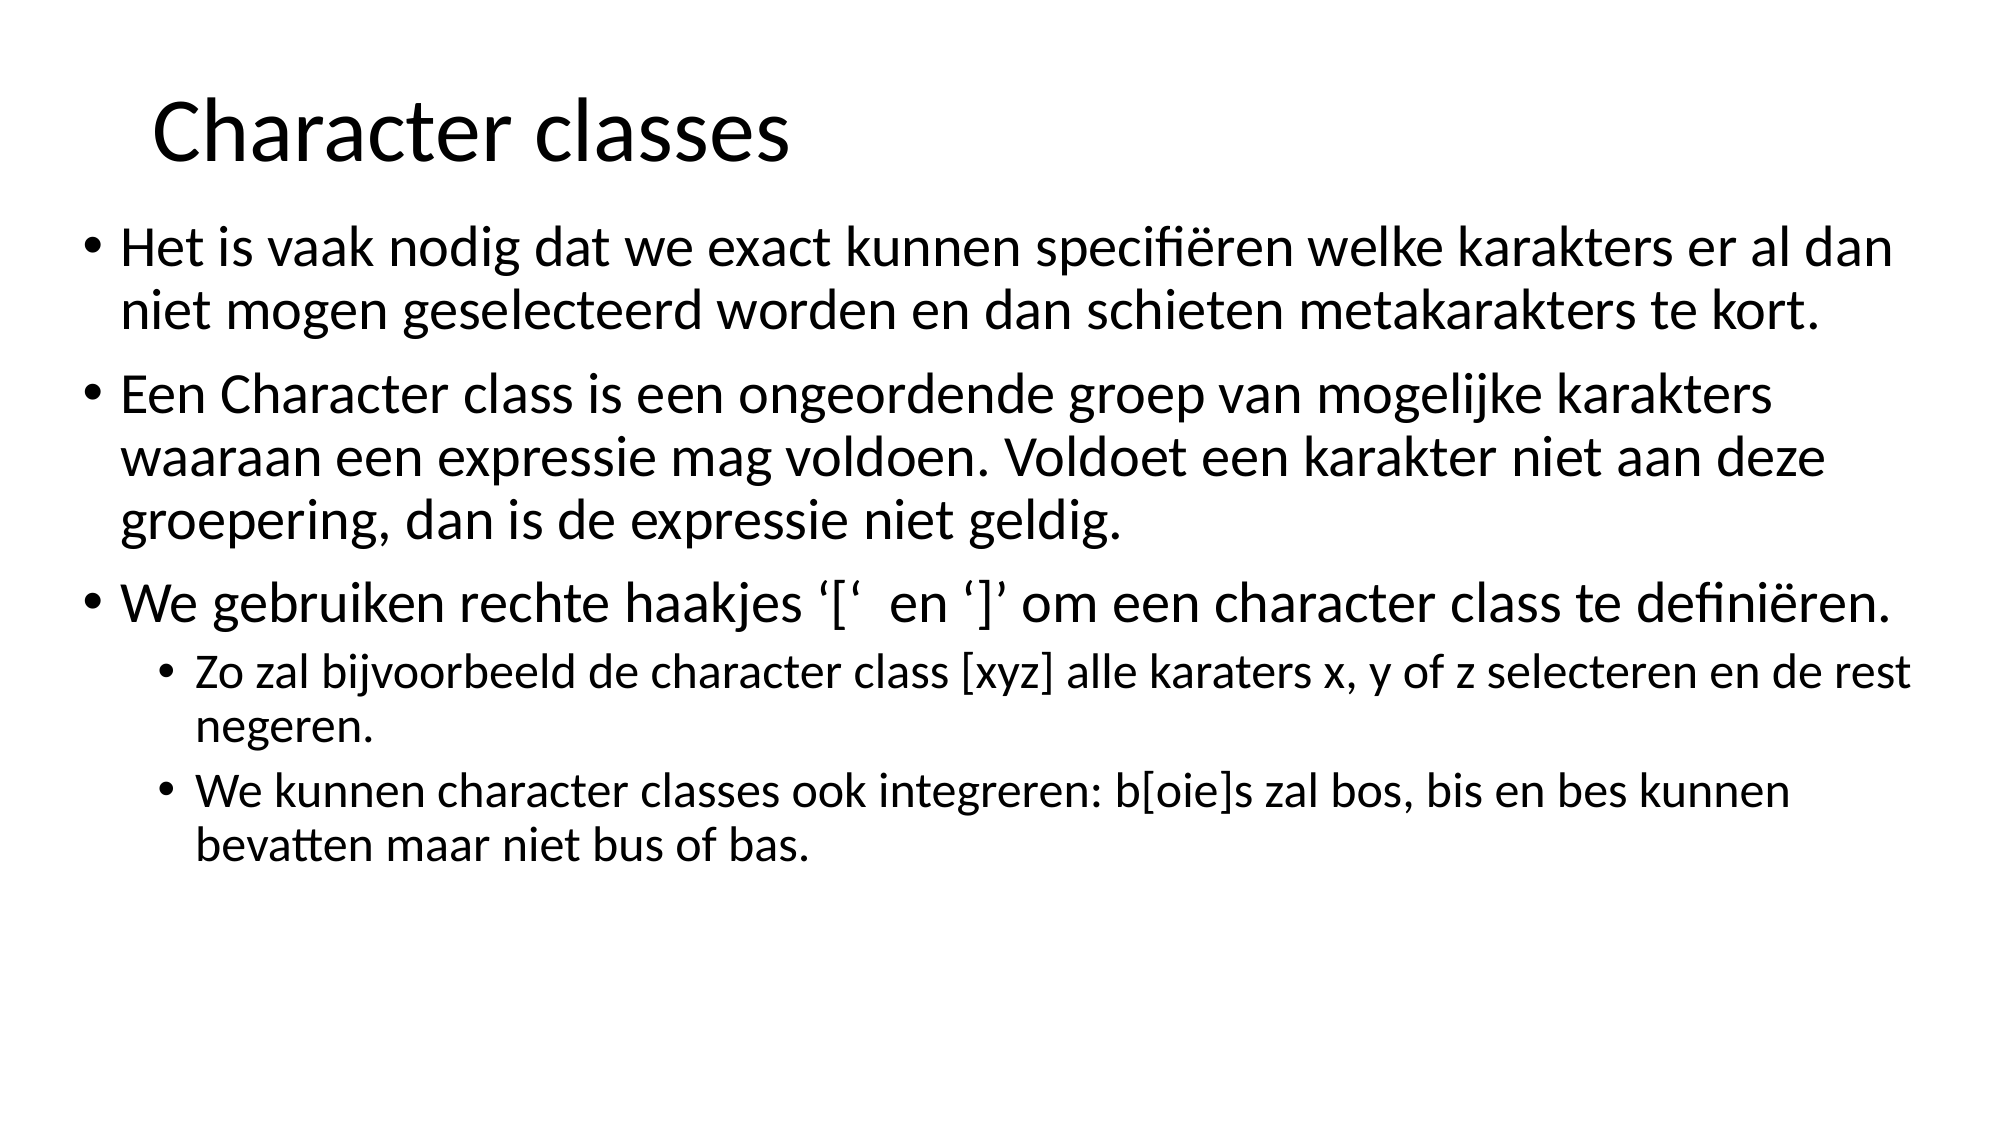

# Character classes
Het is vaak nodig dat we exact kunnen specifiëren welke karakters er al dan niet mogen geselecteerd worden en dan schieten metakarakters te kort.
Een Character class is een ongeordende groep van mogelijke karakters waaraan een expressie mag voldoen. Voldoet een karakter niet aan deze groepering, dan is de expressie niet geldig.
We gebruiken rechte haakjes ‘[‘  en ‘]’ om een character class te definiëren.
Zo zal bijvoorbeeld de character class [xyz] alle karaters x, y of z selecteren en de rest negeren.
We kunnen character classes ook integreren: b[oie]s zal bos, bis en bes kunnen bevatten maar niet bus of bas.